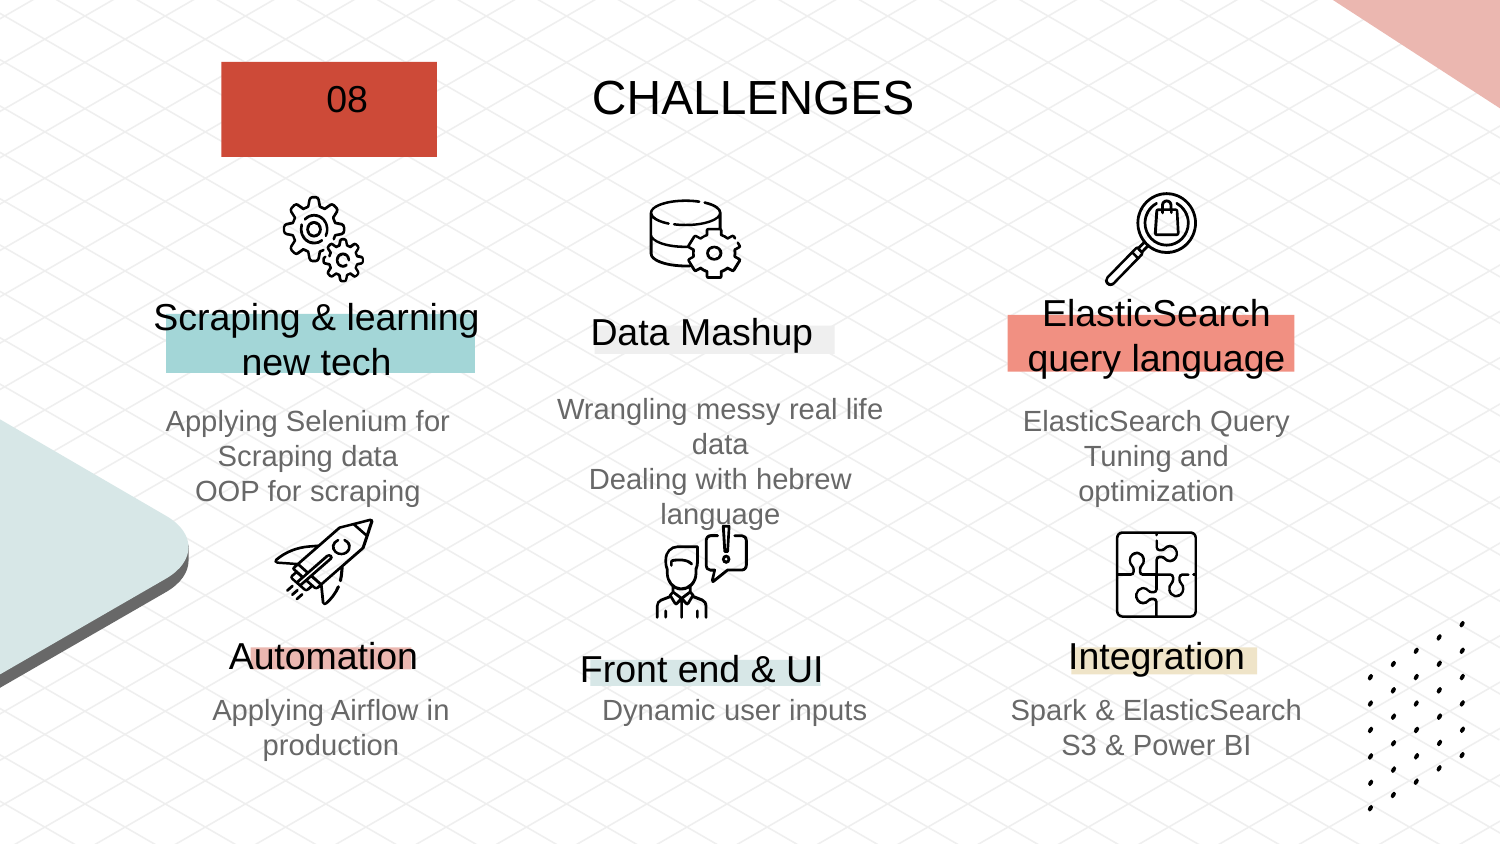

08
# CHALLENGES

Data Mashup
ElasticSearch query language
Scraping & learning new tech

Wrangling messy real life data
Dealing with hebrew language
Applying Selenium for Scraping data
OOP for scraping
ElasticSearch Query Tuning and optimization

Automation
Integration
Front end & UI

Applying Airflow in production
Dynamic user inputs
Spark & ElasticSearch
S3 & Power BI